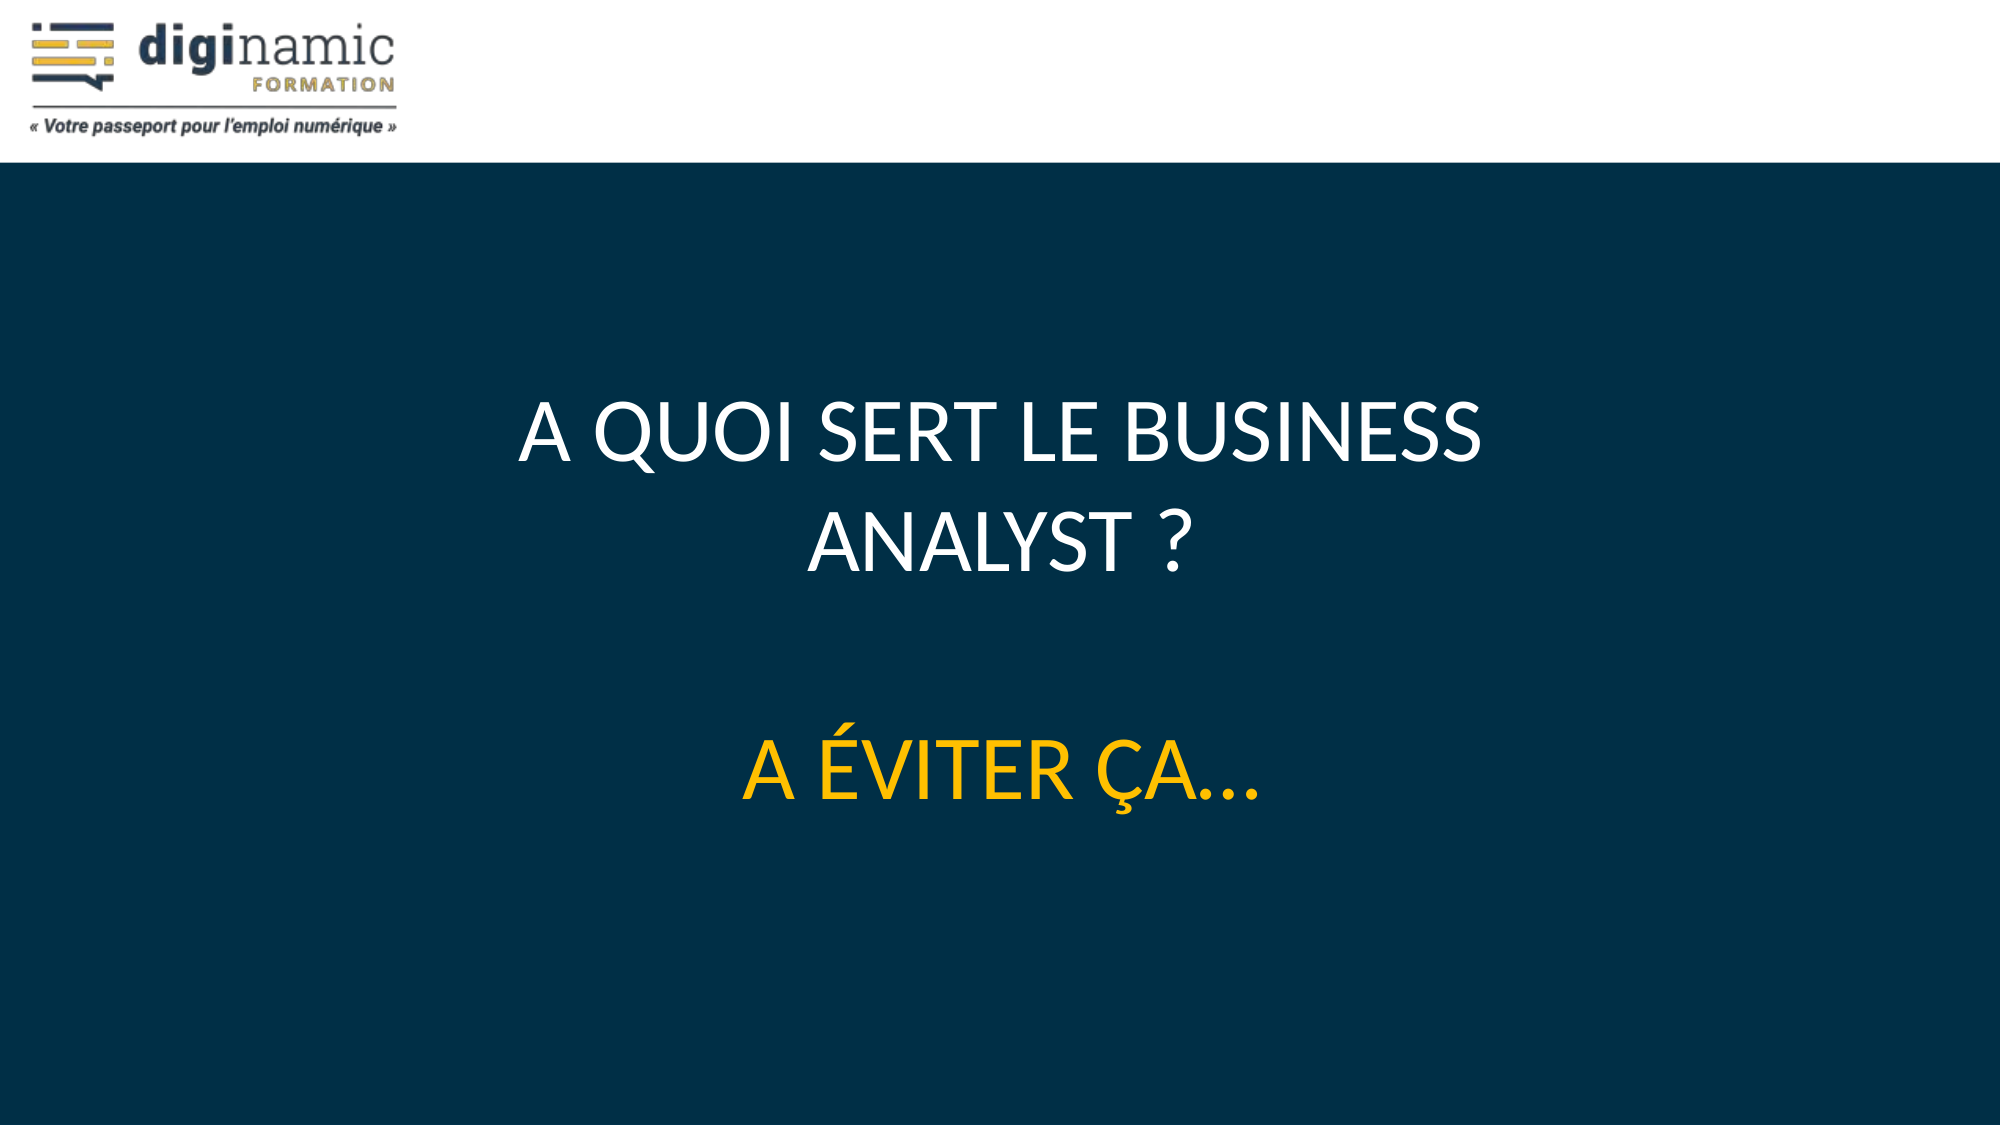

A QUOI SERT LE BUSINESS ANALYST ?
A ÉVITER ÇA…